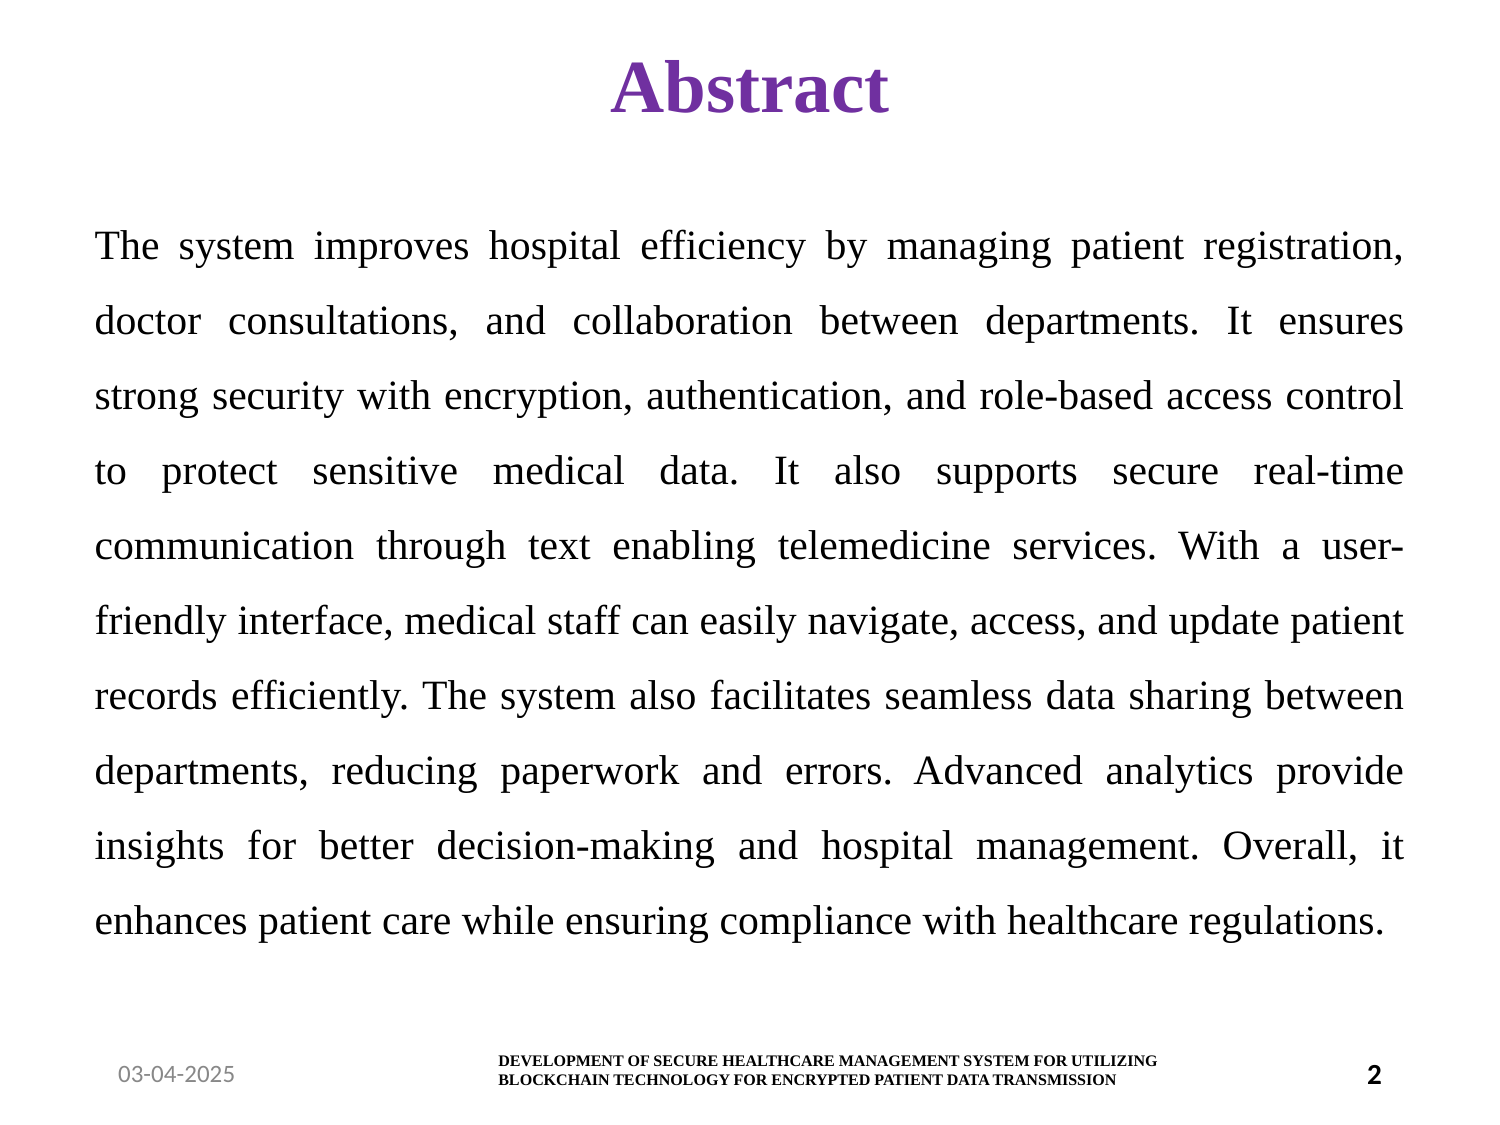

# Abstract
The system improves hospital efficiency by managing patient registration, doctor consultations, and collaboration between departments. It ensures strong security with encryption, authentication, and role-based access control to protect sensitive medical data. It also supports secure real-time communication through text enabling telemedicine services. With a user-friendly interface, medical staff can easily navigate, access, and update patient records efficiently. The system also facilitates seamless data sharing between departments, reducing paperwork and errors. Advanced analytics provide insights for better decision-making and hospital management. Overall, it enhances patient care while ensuring compliance with healthcare regulations.

DEVELOPMENT OF SECURE HEALTHCARE MANAGEMENT SYSTEM FOR UTILIZING BLOCKCHAIN TECHNOLOGY FOR ENCRYPTED PATIENT DATA TRANSMISSION

03-04-2025
2